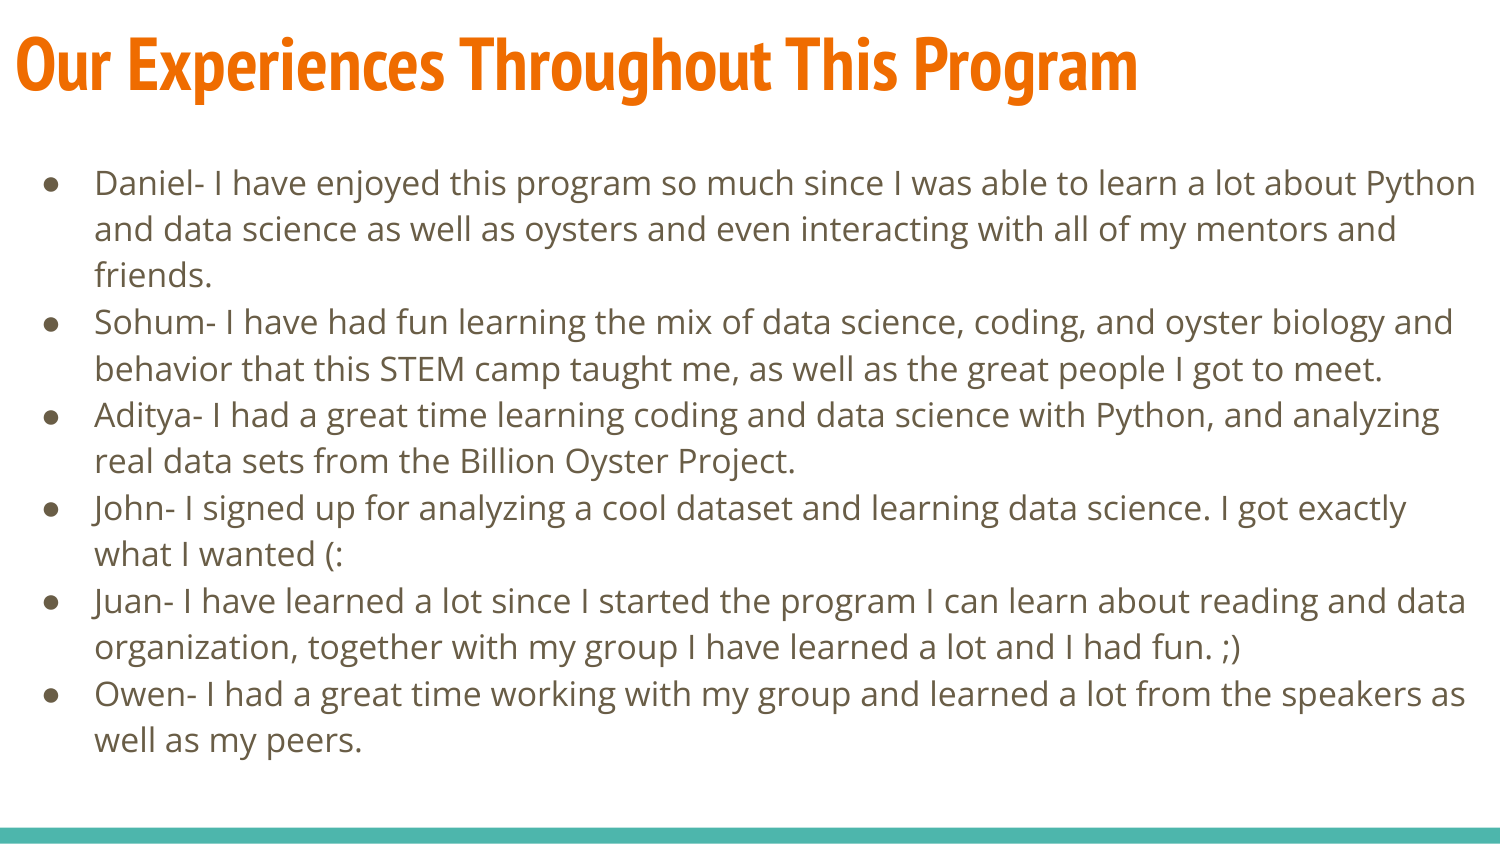

# Our Experiences Throughout This Program
Daniel- I have enjoyed this program so much since I was able to learn a lot about Python and data science as well as oysters and even interacting with all of my mentors and friends.
Sohum- I have had fun learning the mix of data science, coding, and oyster biology and behavior that this STEM camp taught me, as well as the great people I got to meet.
Aditya- I had a great time learning coding and data science with Python, and analyzing real data sets from the Billion Oyster Project.
John- I signed up for analyzing a cool dataset and learning data science. I got exactly what I wanted (:
Juan- I have learned a lot since I started the program I can learn about reading and data organization, together with my group I have learned a lot and I had fun. ;)
Owen- I had a great time working with my group and learned a lot from the speakers as well as my peers.